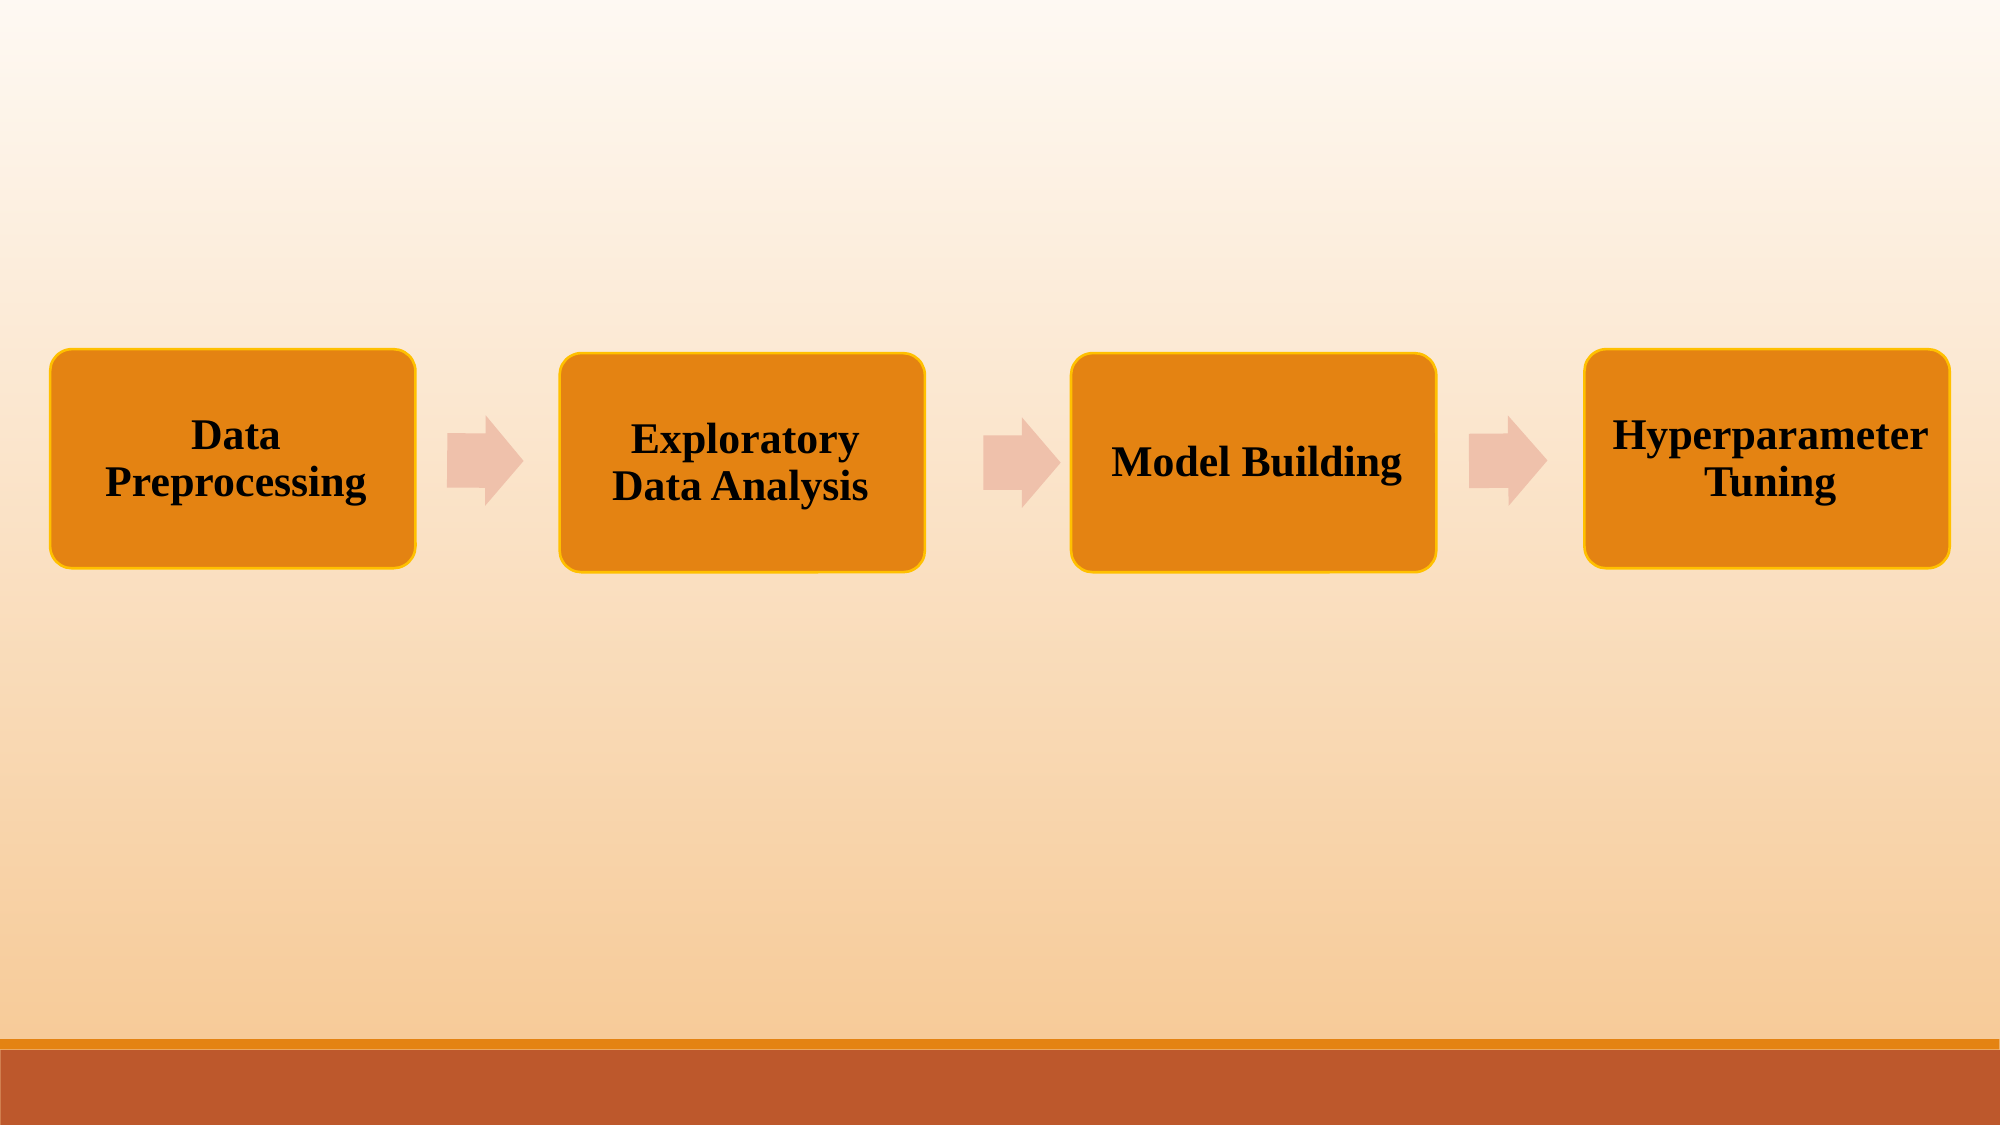

Data Preprocessing

Exploratory Data Analysis

Model Building

Hyperparameter Tuning